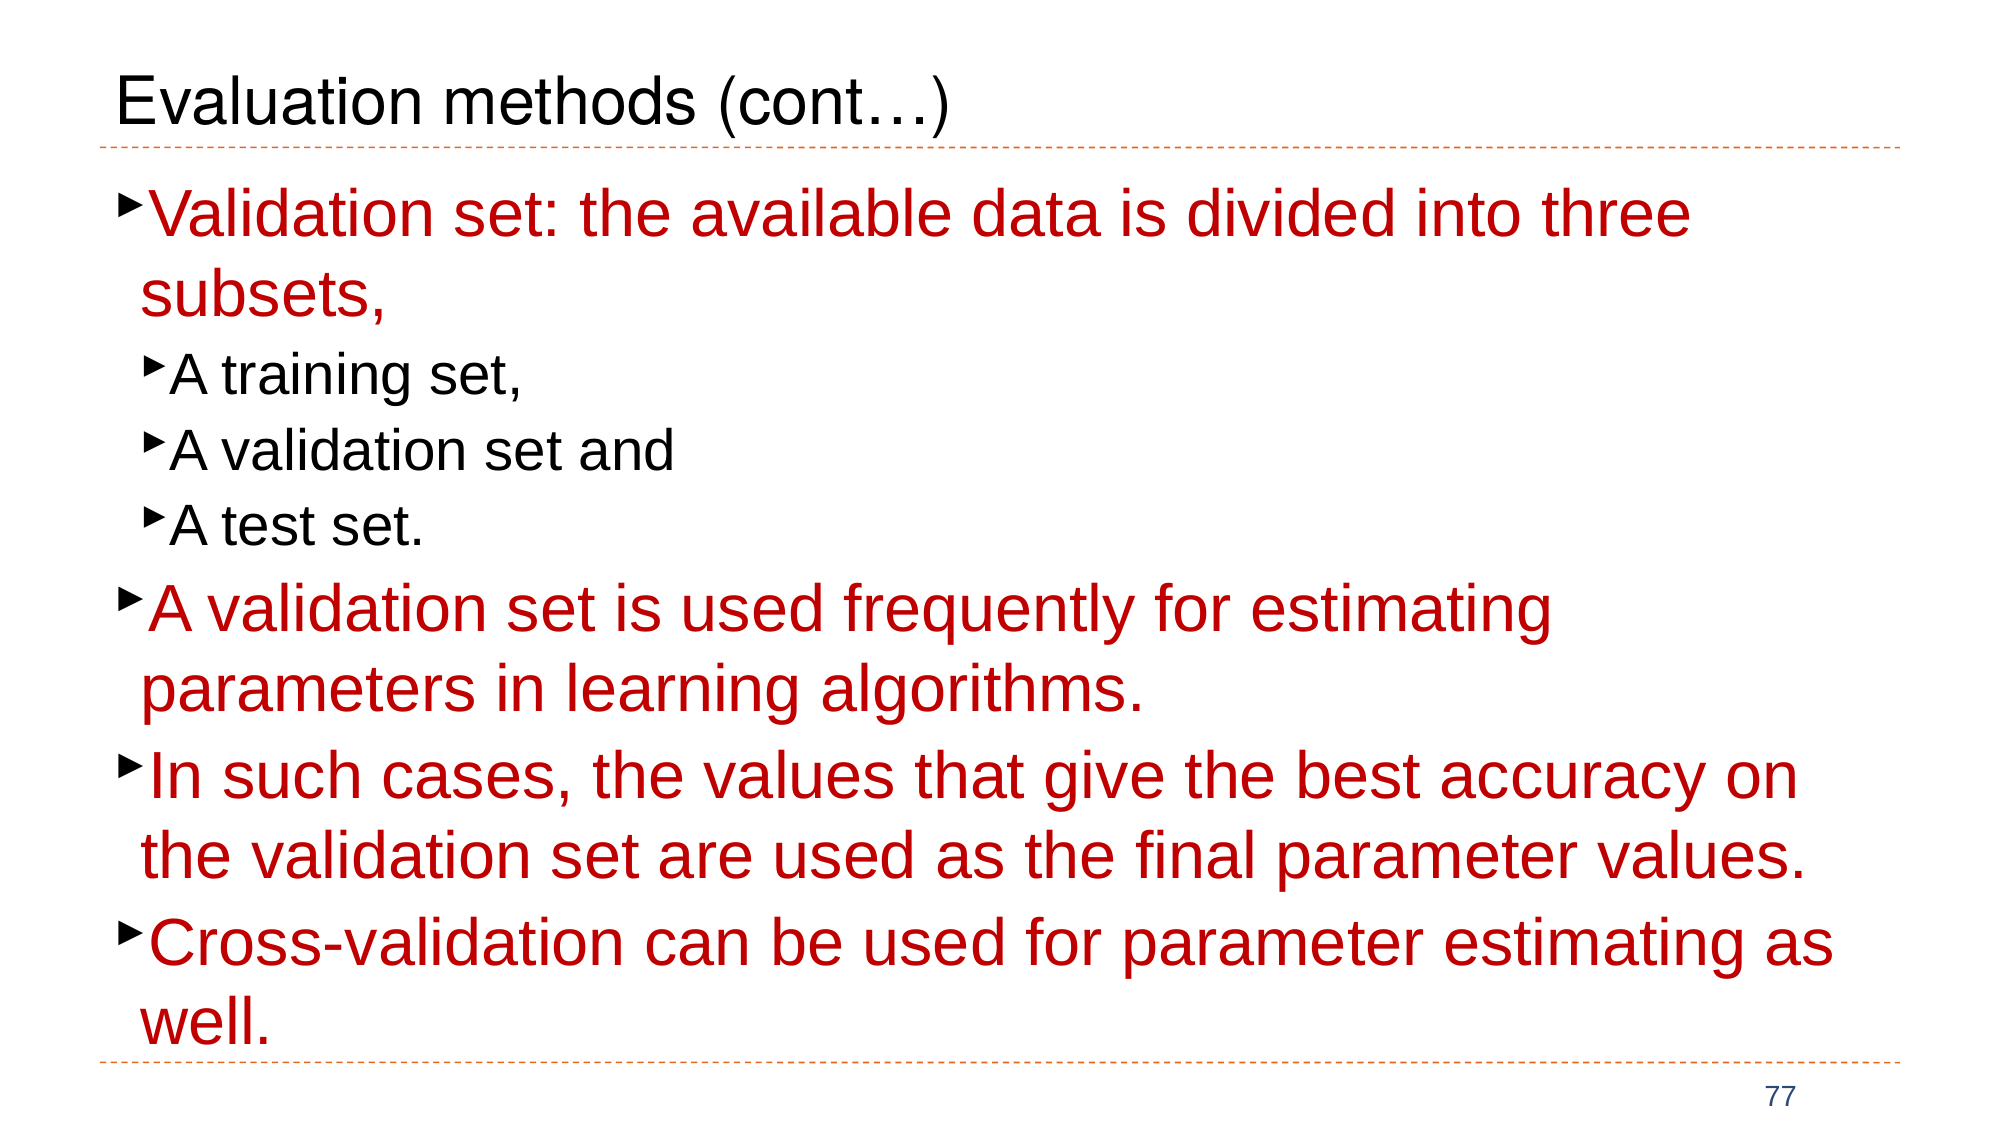

# Evaluation methods (cont…)
Validation set: the available data is divided into three subsets,
A training set,
A validation set and
A test set.
A validation set is used frequently for estimating parameters in learning algorithms.
In such cases, the values that give the best accuracy on the validation set are used as the final parameter values.
Cross-validation can be used for parameter estimating as well.